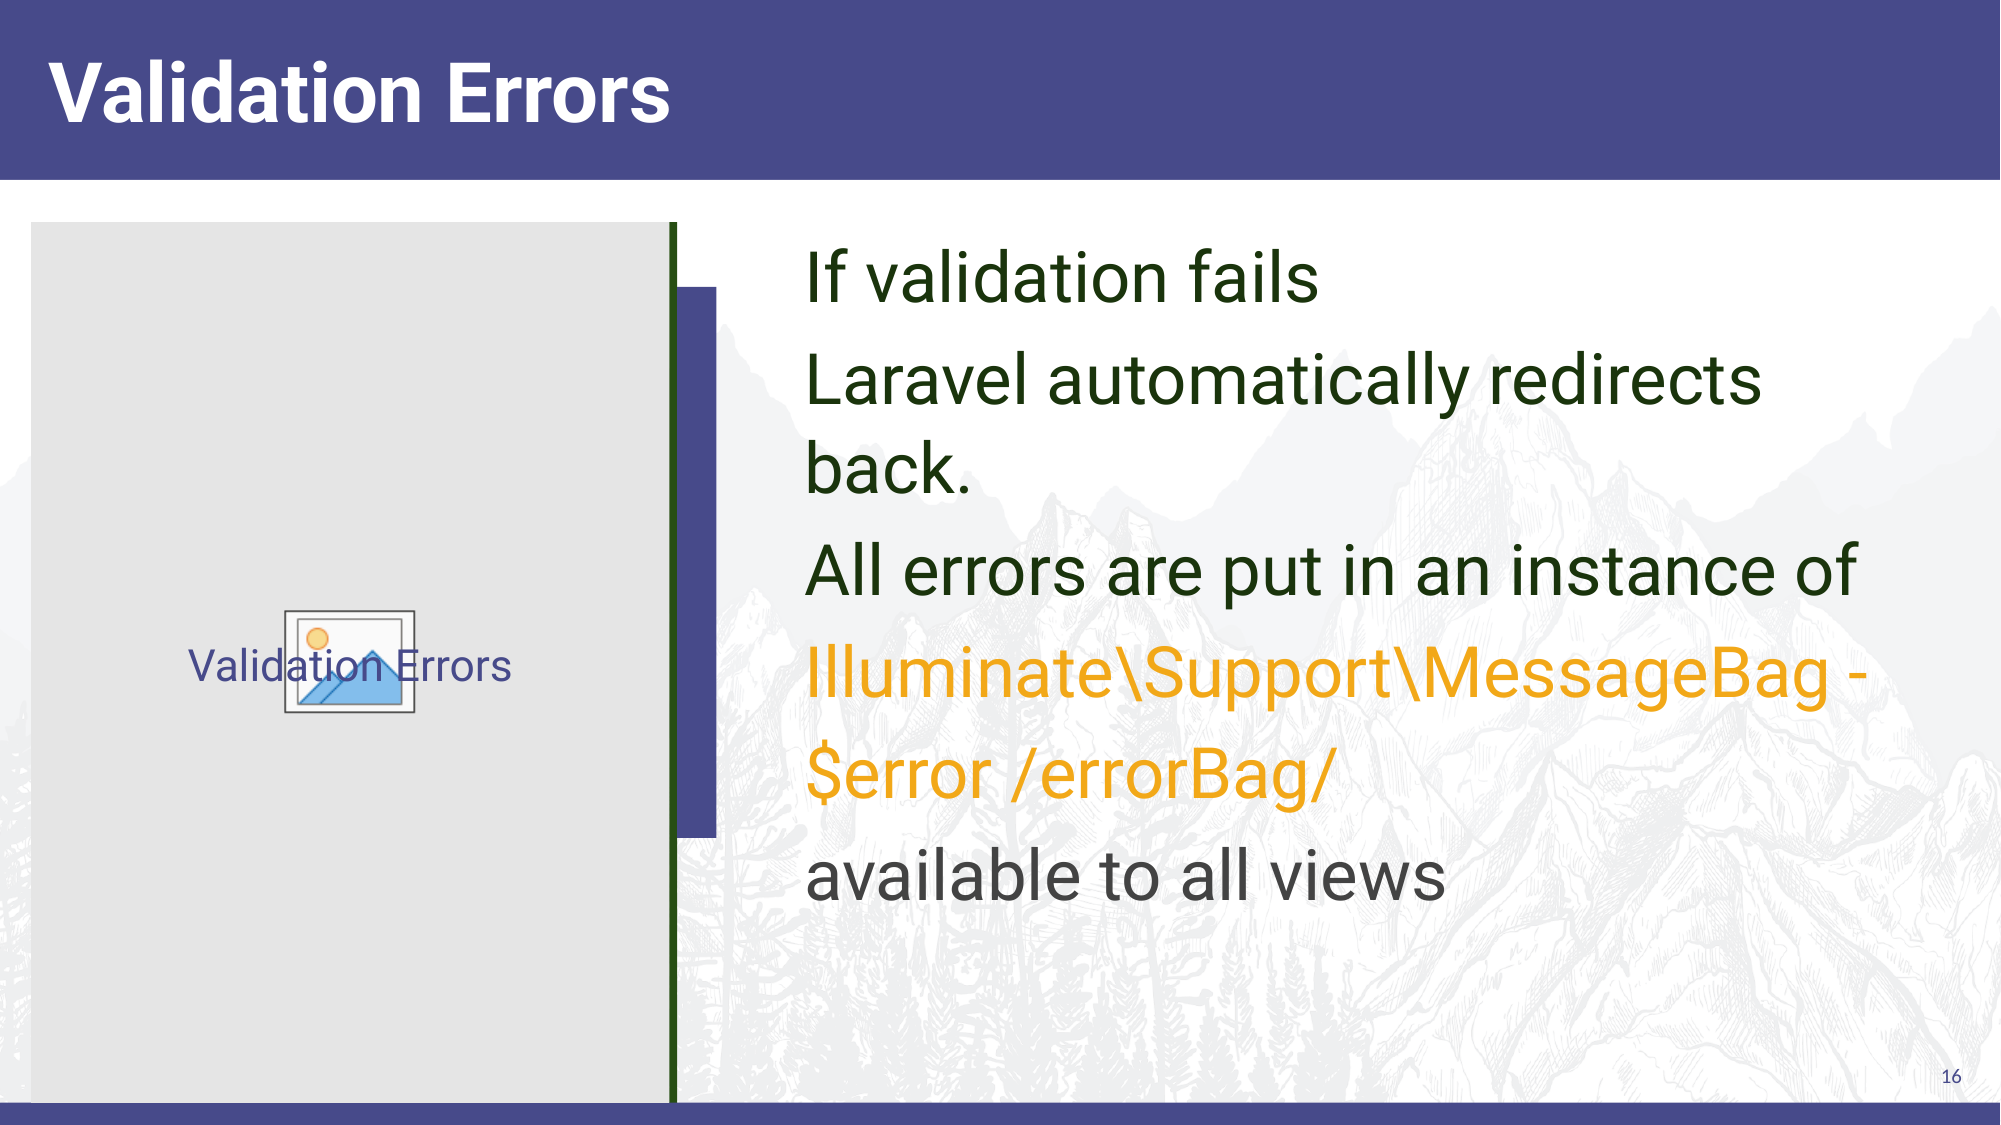

# Validation Errors
If validation fails
Laravel automatically redirects back.
All errors are put in an instance of
Illuminate\Support\MessageBag -
$error /errorBag/
available to all views
Validation Errors

16